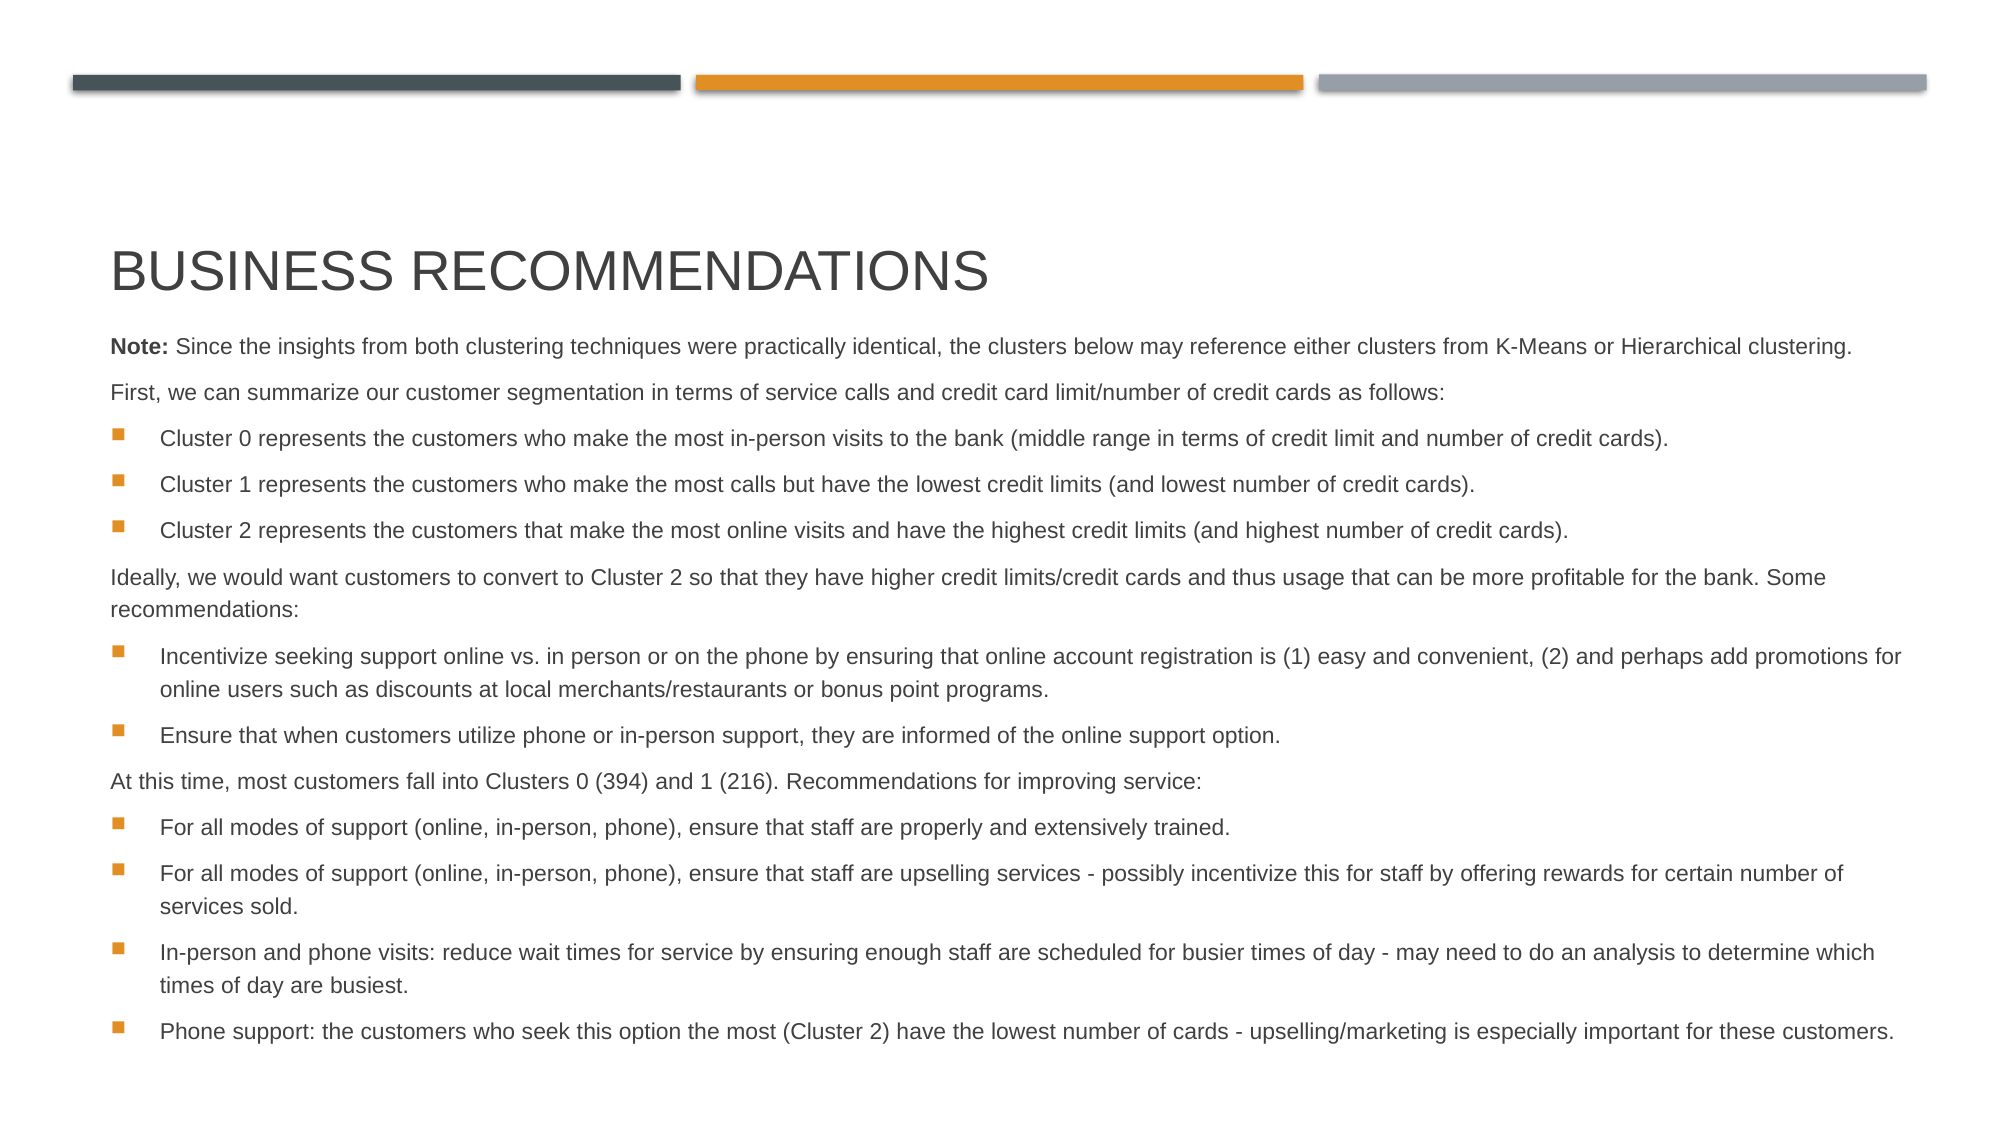

# Business Recommendations
Note: Since the insights from both clustering techniques were practically identical, the clusters below may reference either clusters from K-Means or Hierarchical clustering.
First, we can summarize our customer segmentation in terms of service calls and credit card limit/number of credit cards as follows:
Cluster 0 represents the customers who make the most in-person visits to the bank (middle range in terms of credit limit and number of credit cards).
Cluster 1 represents the customers who make the most calls but have the lowest credit limits (and lowest number of credit cards).
Cluster 2 represents the customers that make the most online visits and have the highest credit limits (and highest number of credit cards).
Ideally, we would want customers to convert to Cluster 2 so that they have higher credit limits/credit cards and thus usage that can be more profitable for the bank. Some recommendations:
Incentivize seeking support online vs. in person or on the phone by ensuring that online account registration is (1) easy and convenient, (2) and perhaps add promotions for online users such as discounts at local merchants/restaurants or bonus point programs.
Ensure that when customers utilize phone or in-person support, they are informed of the online support option.
At this time, most customers fall into Clusters 0 (394) and 1 (216). Recommendations for improving service:
For all modes of support (online, in-person, phone), ensure that staff are properly and extensively trained.
For all modes of support (online, in-person, phone), ensure that staff are upselling services - possibly incentivize this for staff by offering rewards for certain number of services sold.
In-person and phone visits: reduce wait times for service by ensuring enough staff are scheduled for busier times of day - may need to do an analysis to determine which times of day are busiest.
Phone support: the customers who seek this option the most (Cluster 2) have the lowest number of cards - upselling/marketing is especially important for these customers.